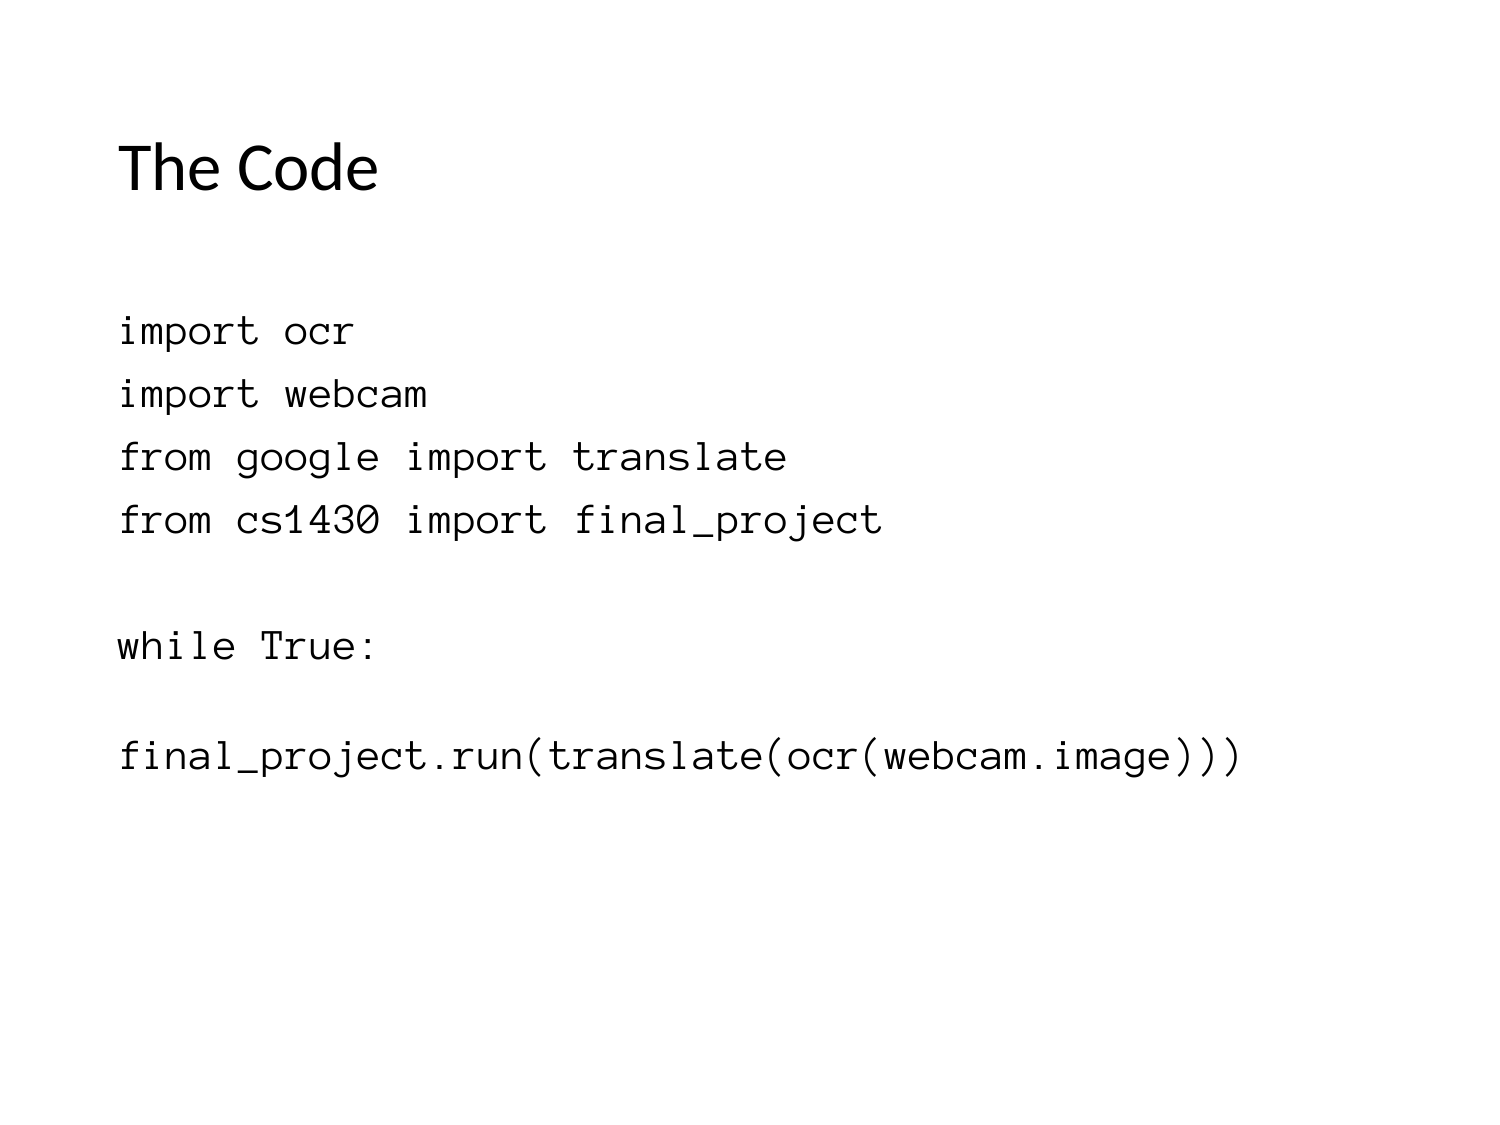

# The Code
import ocr
import webcam
from google import translate
from cs1430 import final_project

while True:
	final_project.run(translate(ocr(webcam.image)))